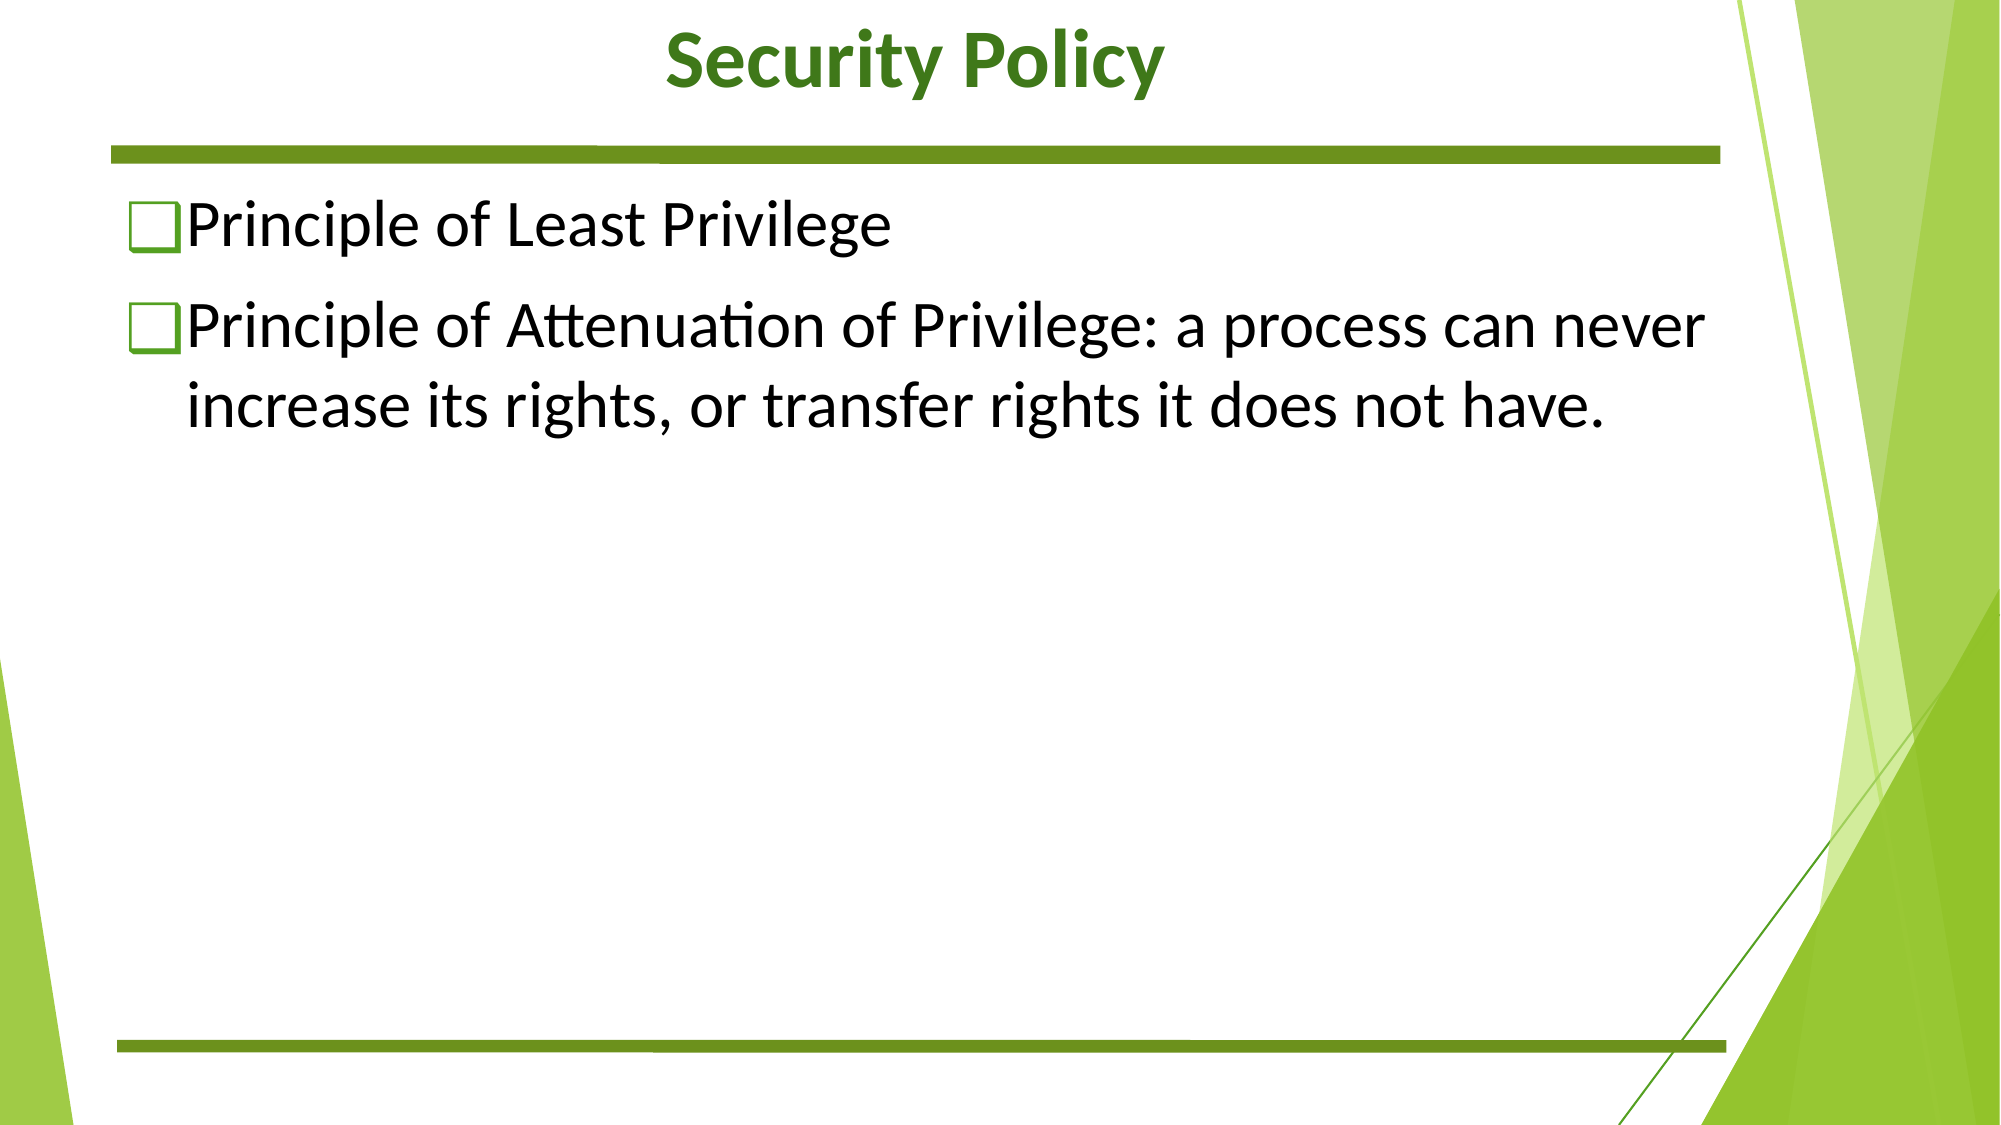

# Security Policy
Principle of Least Privilege
Principle of Attenuation of Privilege: a process can never increase its rights, or transfer rights it does not have.